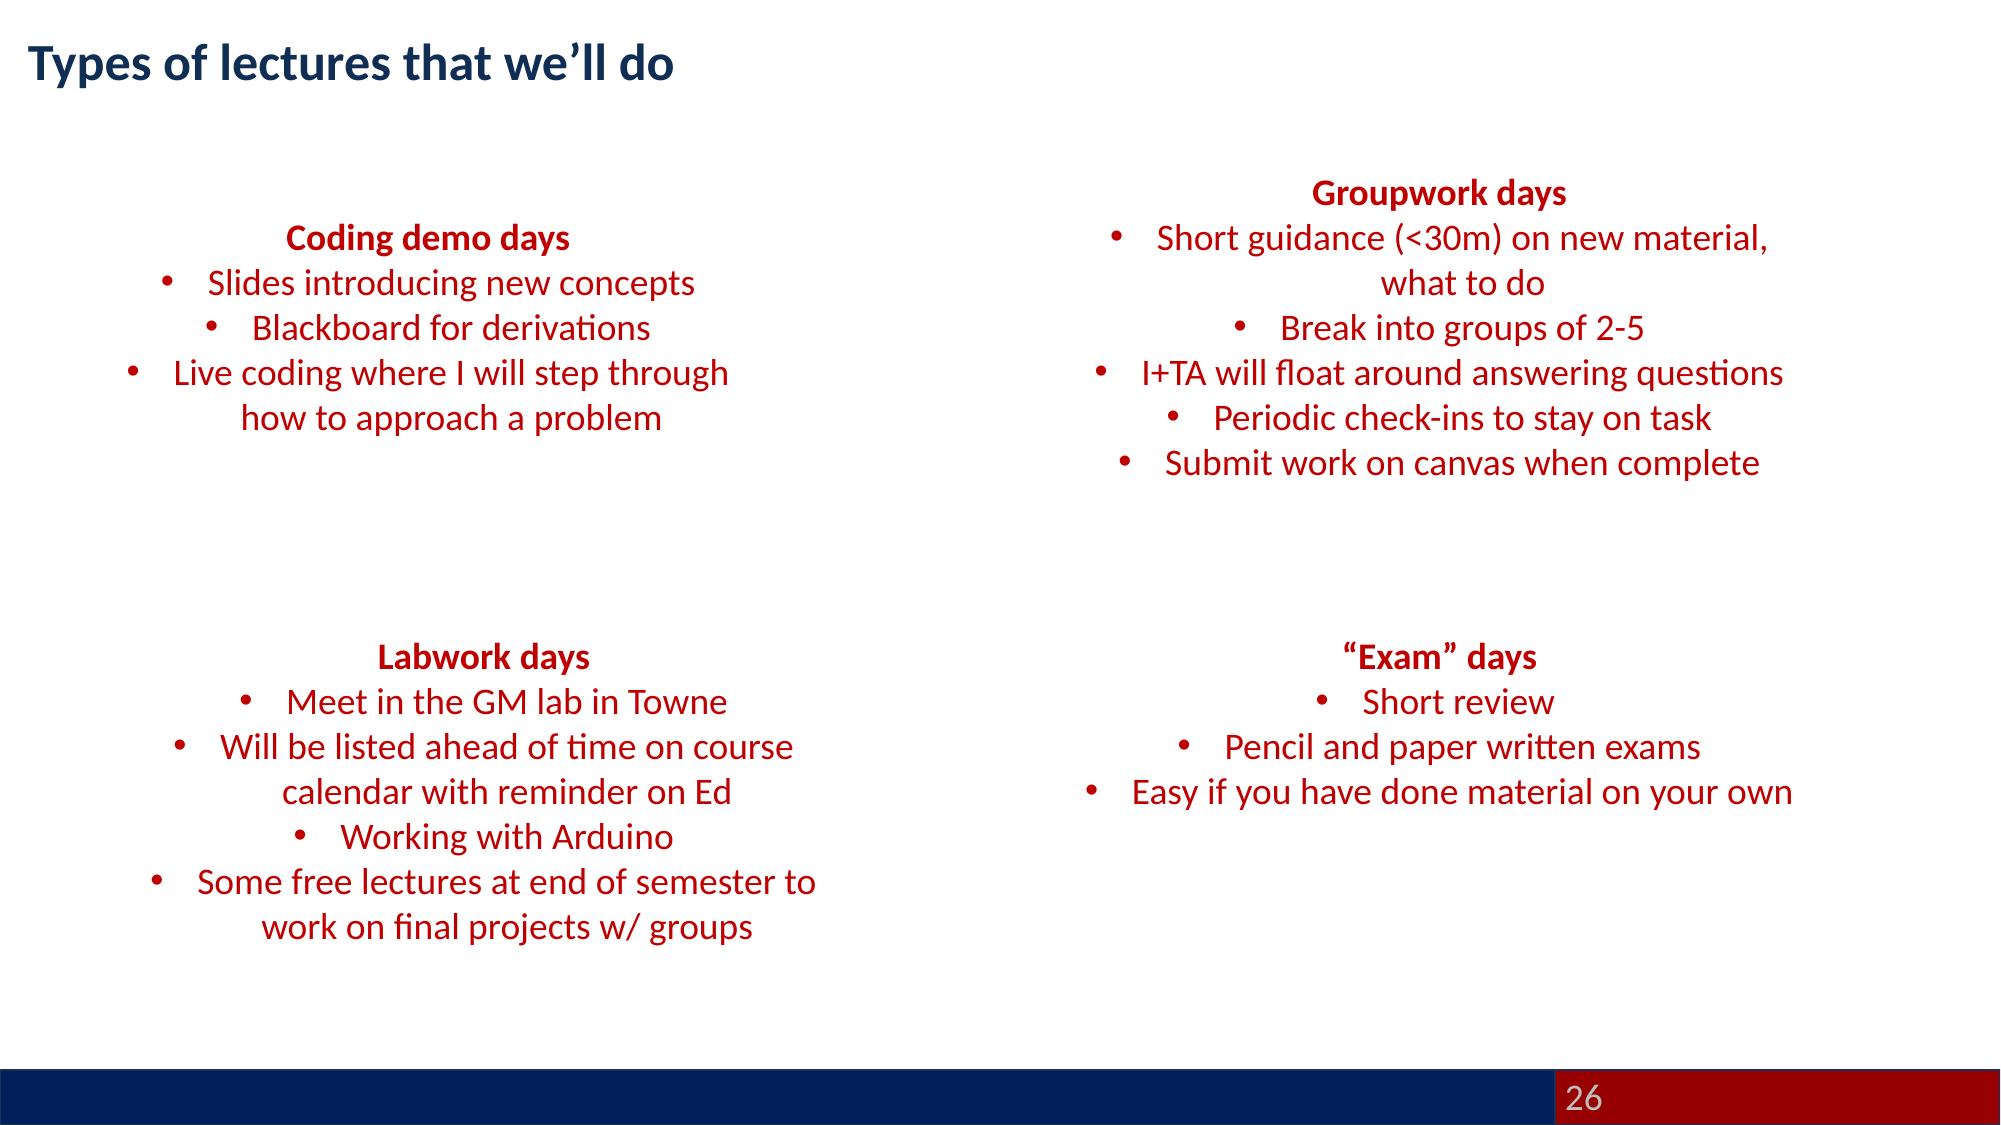

Types of lectures that we’ll do
Groupwork days
Short guidance (<30m) on new material, what to do
Break into groups of 2-5
I+TA will float around answering questions
Periodic check-ins to stay on task
Submit work on canvas when complete
Coding demo days
Slides introducing new concepts
Blackboard for derivations
Live coding where I will step through how to approach a problem
Labwork days
Meet in the GM lab in Towne
Will be listed ahead of time on course calendar with reminder on Ed
Working with Arduino
Some free lectures at end of semester to work on final projects w/ groups

“Exam” days
Short review
Pencil and paper written exams
Easy if you have done material on your own

26